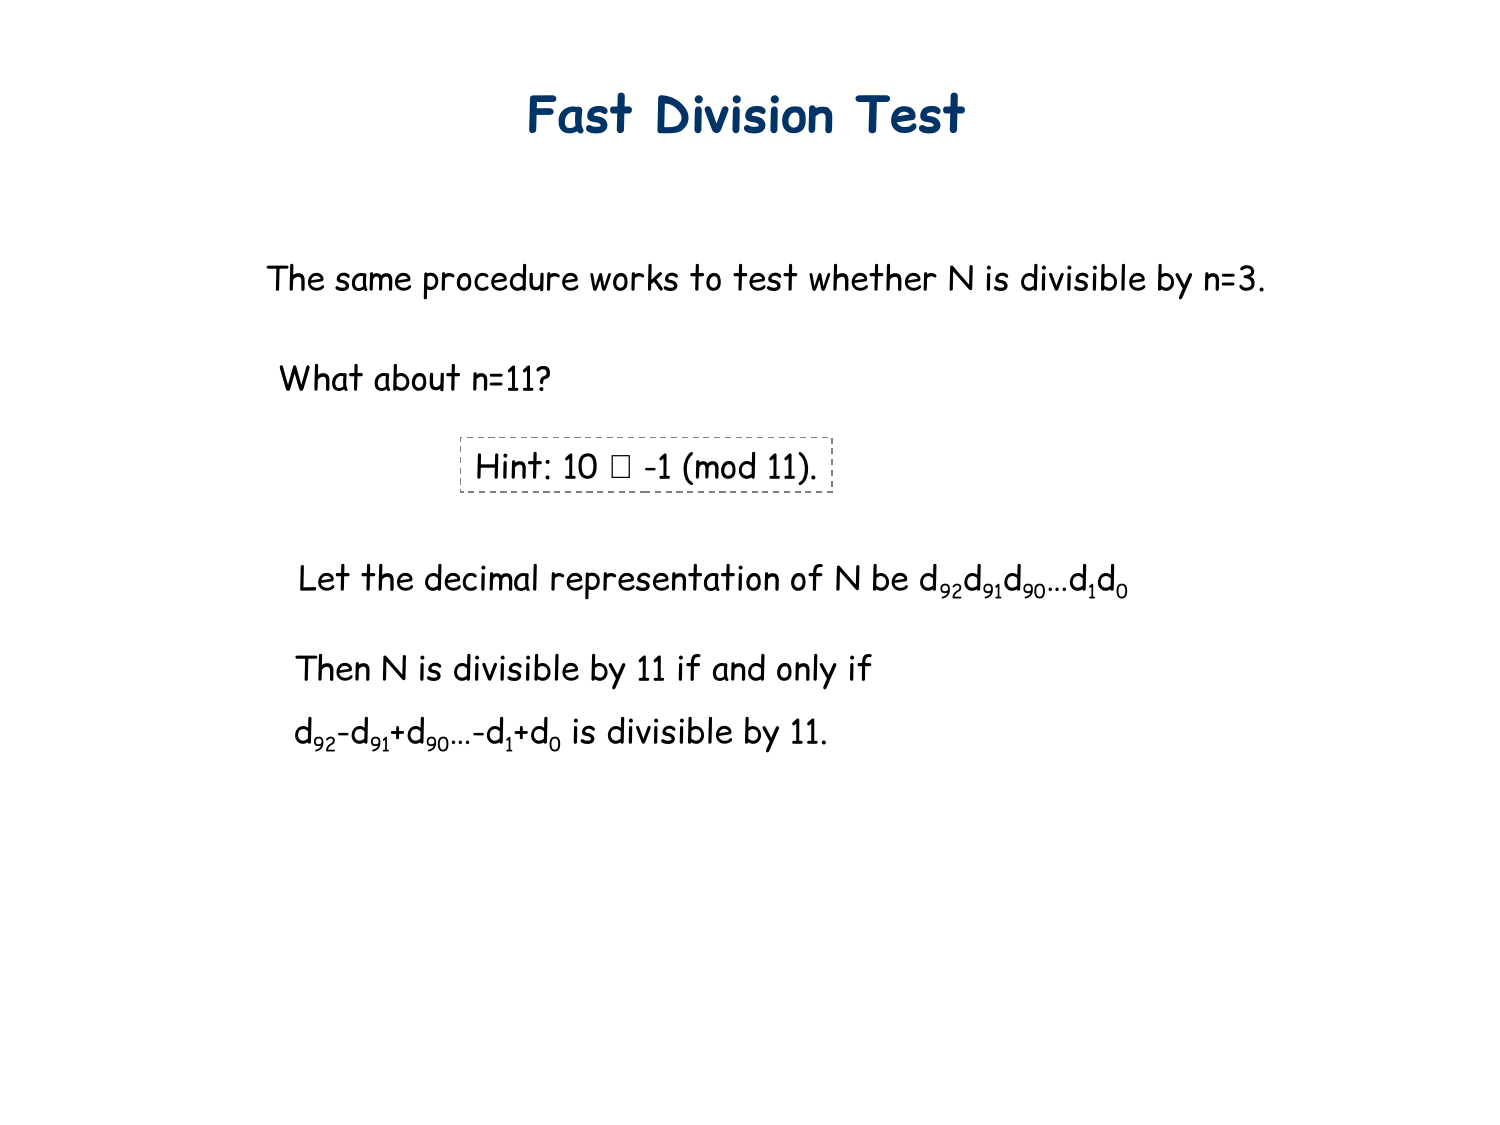

Fast Division Test
The same procedure works to test whether N is divisible by n=3.
What about n=11?
Hint: 10 ≡ -1 (mod 11).
Let the decimal representation of N be d92d91d90…d1d0
Then N is divisible by 11 if and only if
d92-d91+d90…-d1+d0 is divisible by 11.